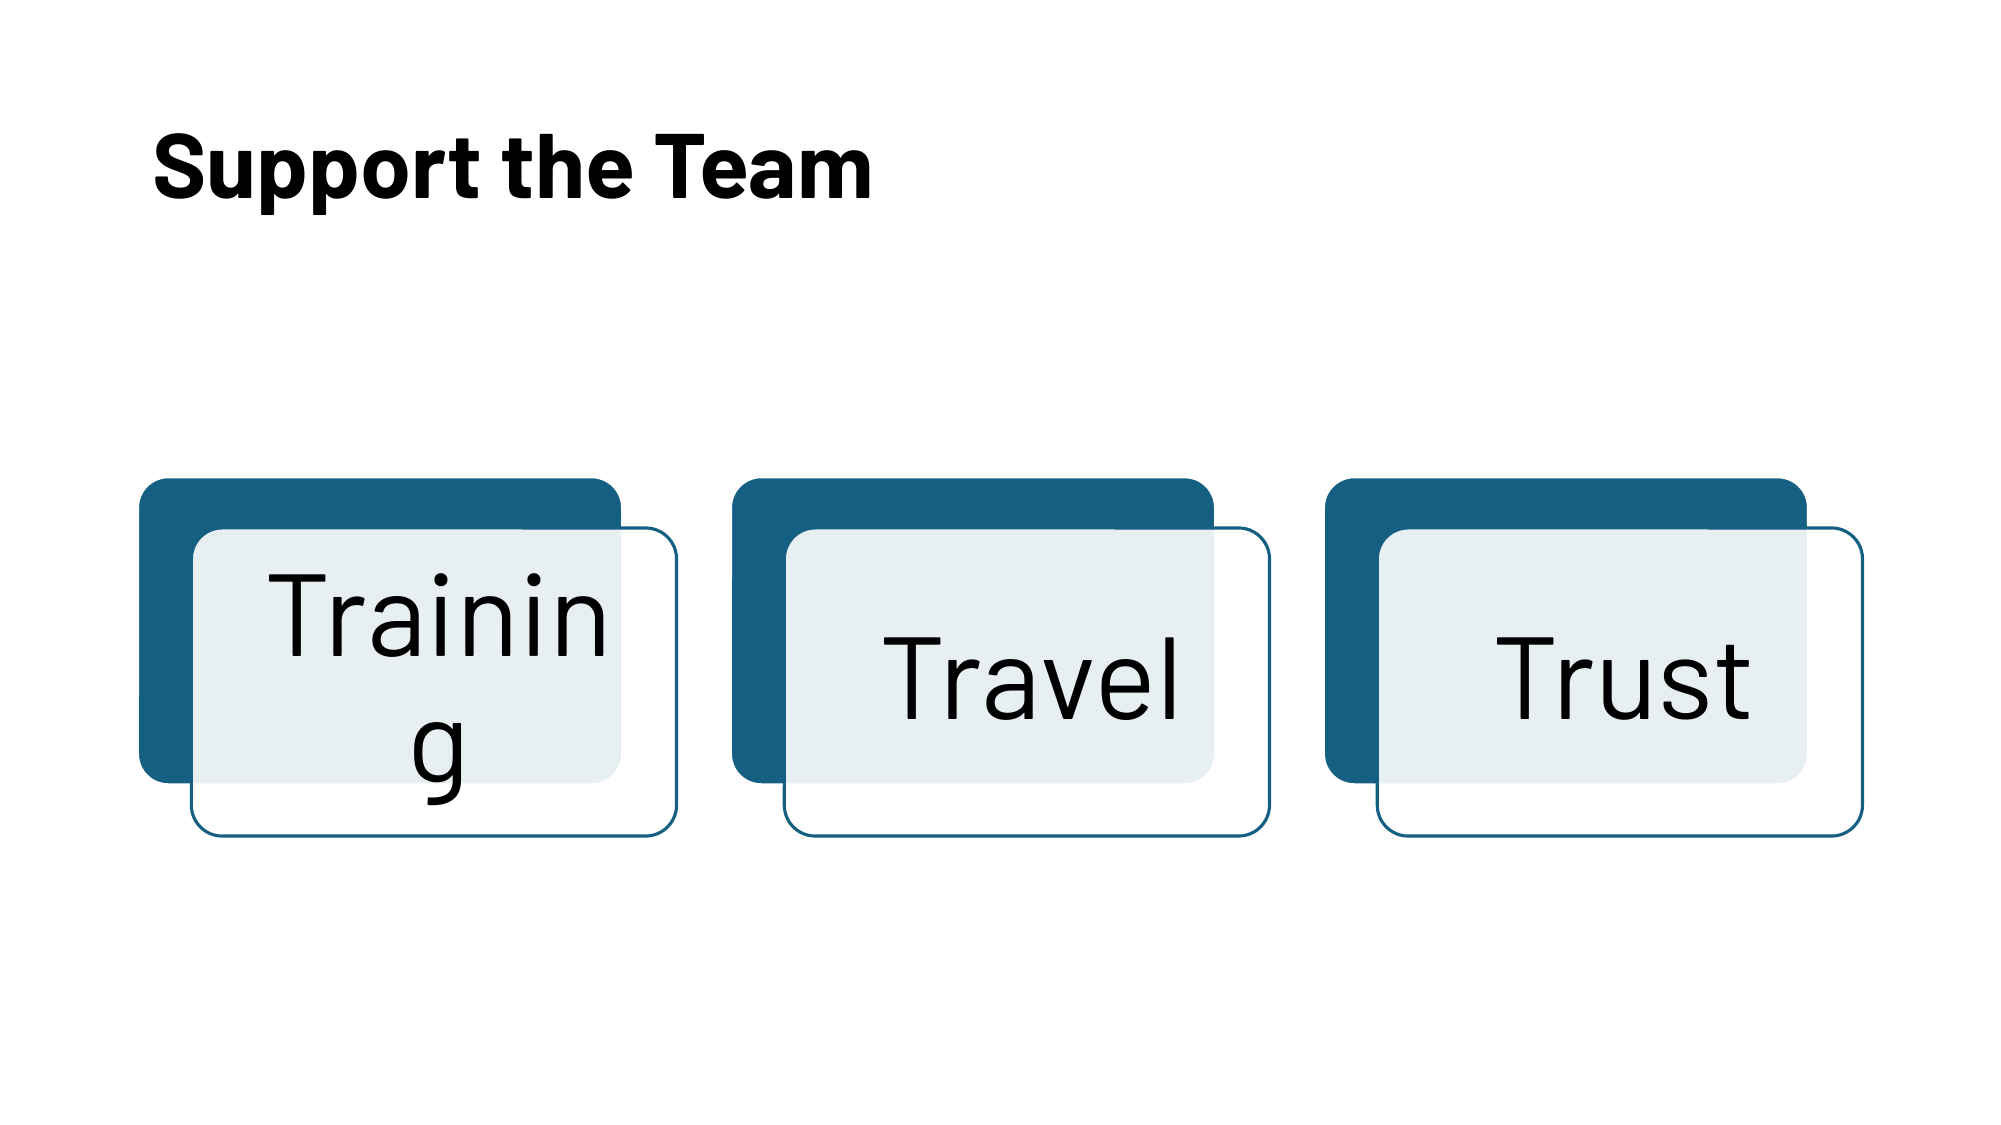

# Support the Team
Training
Travel
Trust